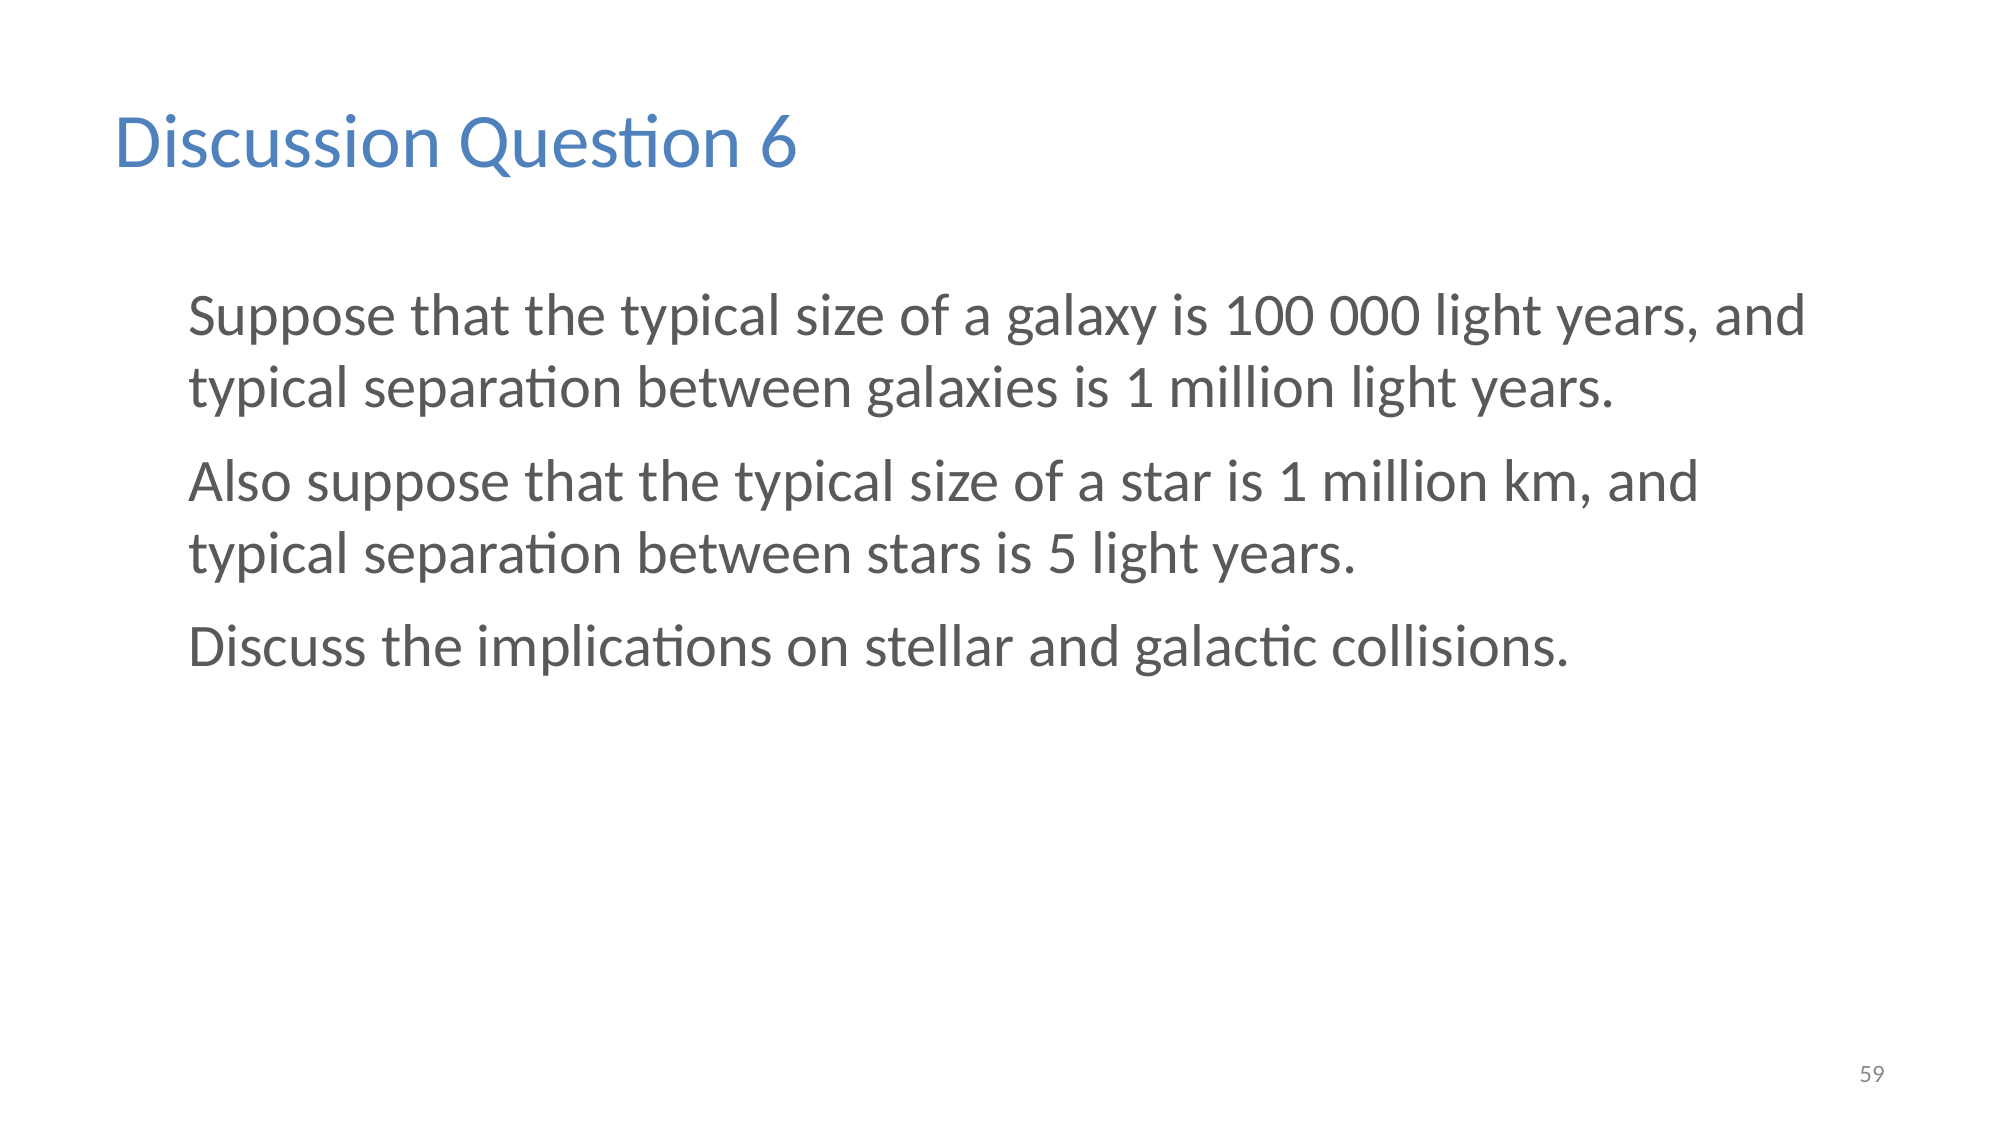

Discussion Question 6
Suppose that the typical size of a galaxy is 100 000 light years, and typical separation between galaxies is 1 million light years.
Also suppose that the typical size of a star is 1 million km, and typical separation between stars is 5 light years.
Discuss the implications on stellar and galactic collisions.
59